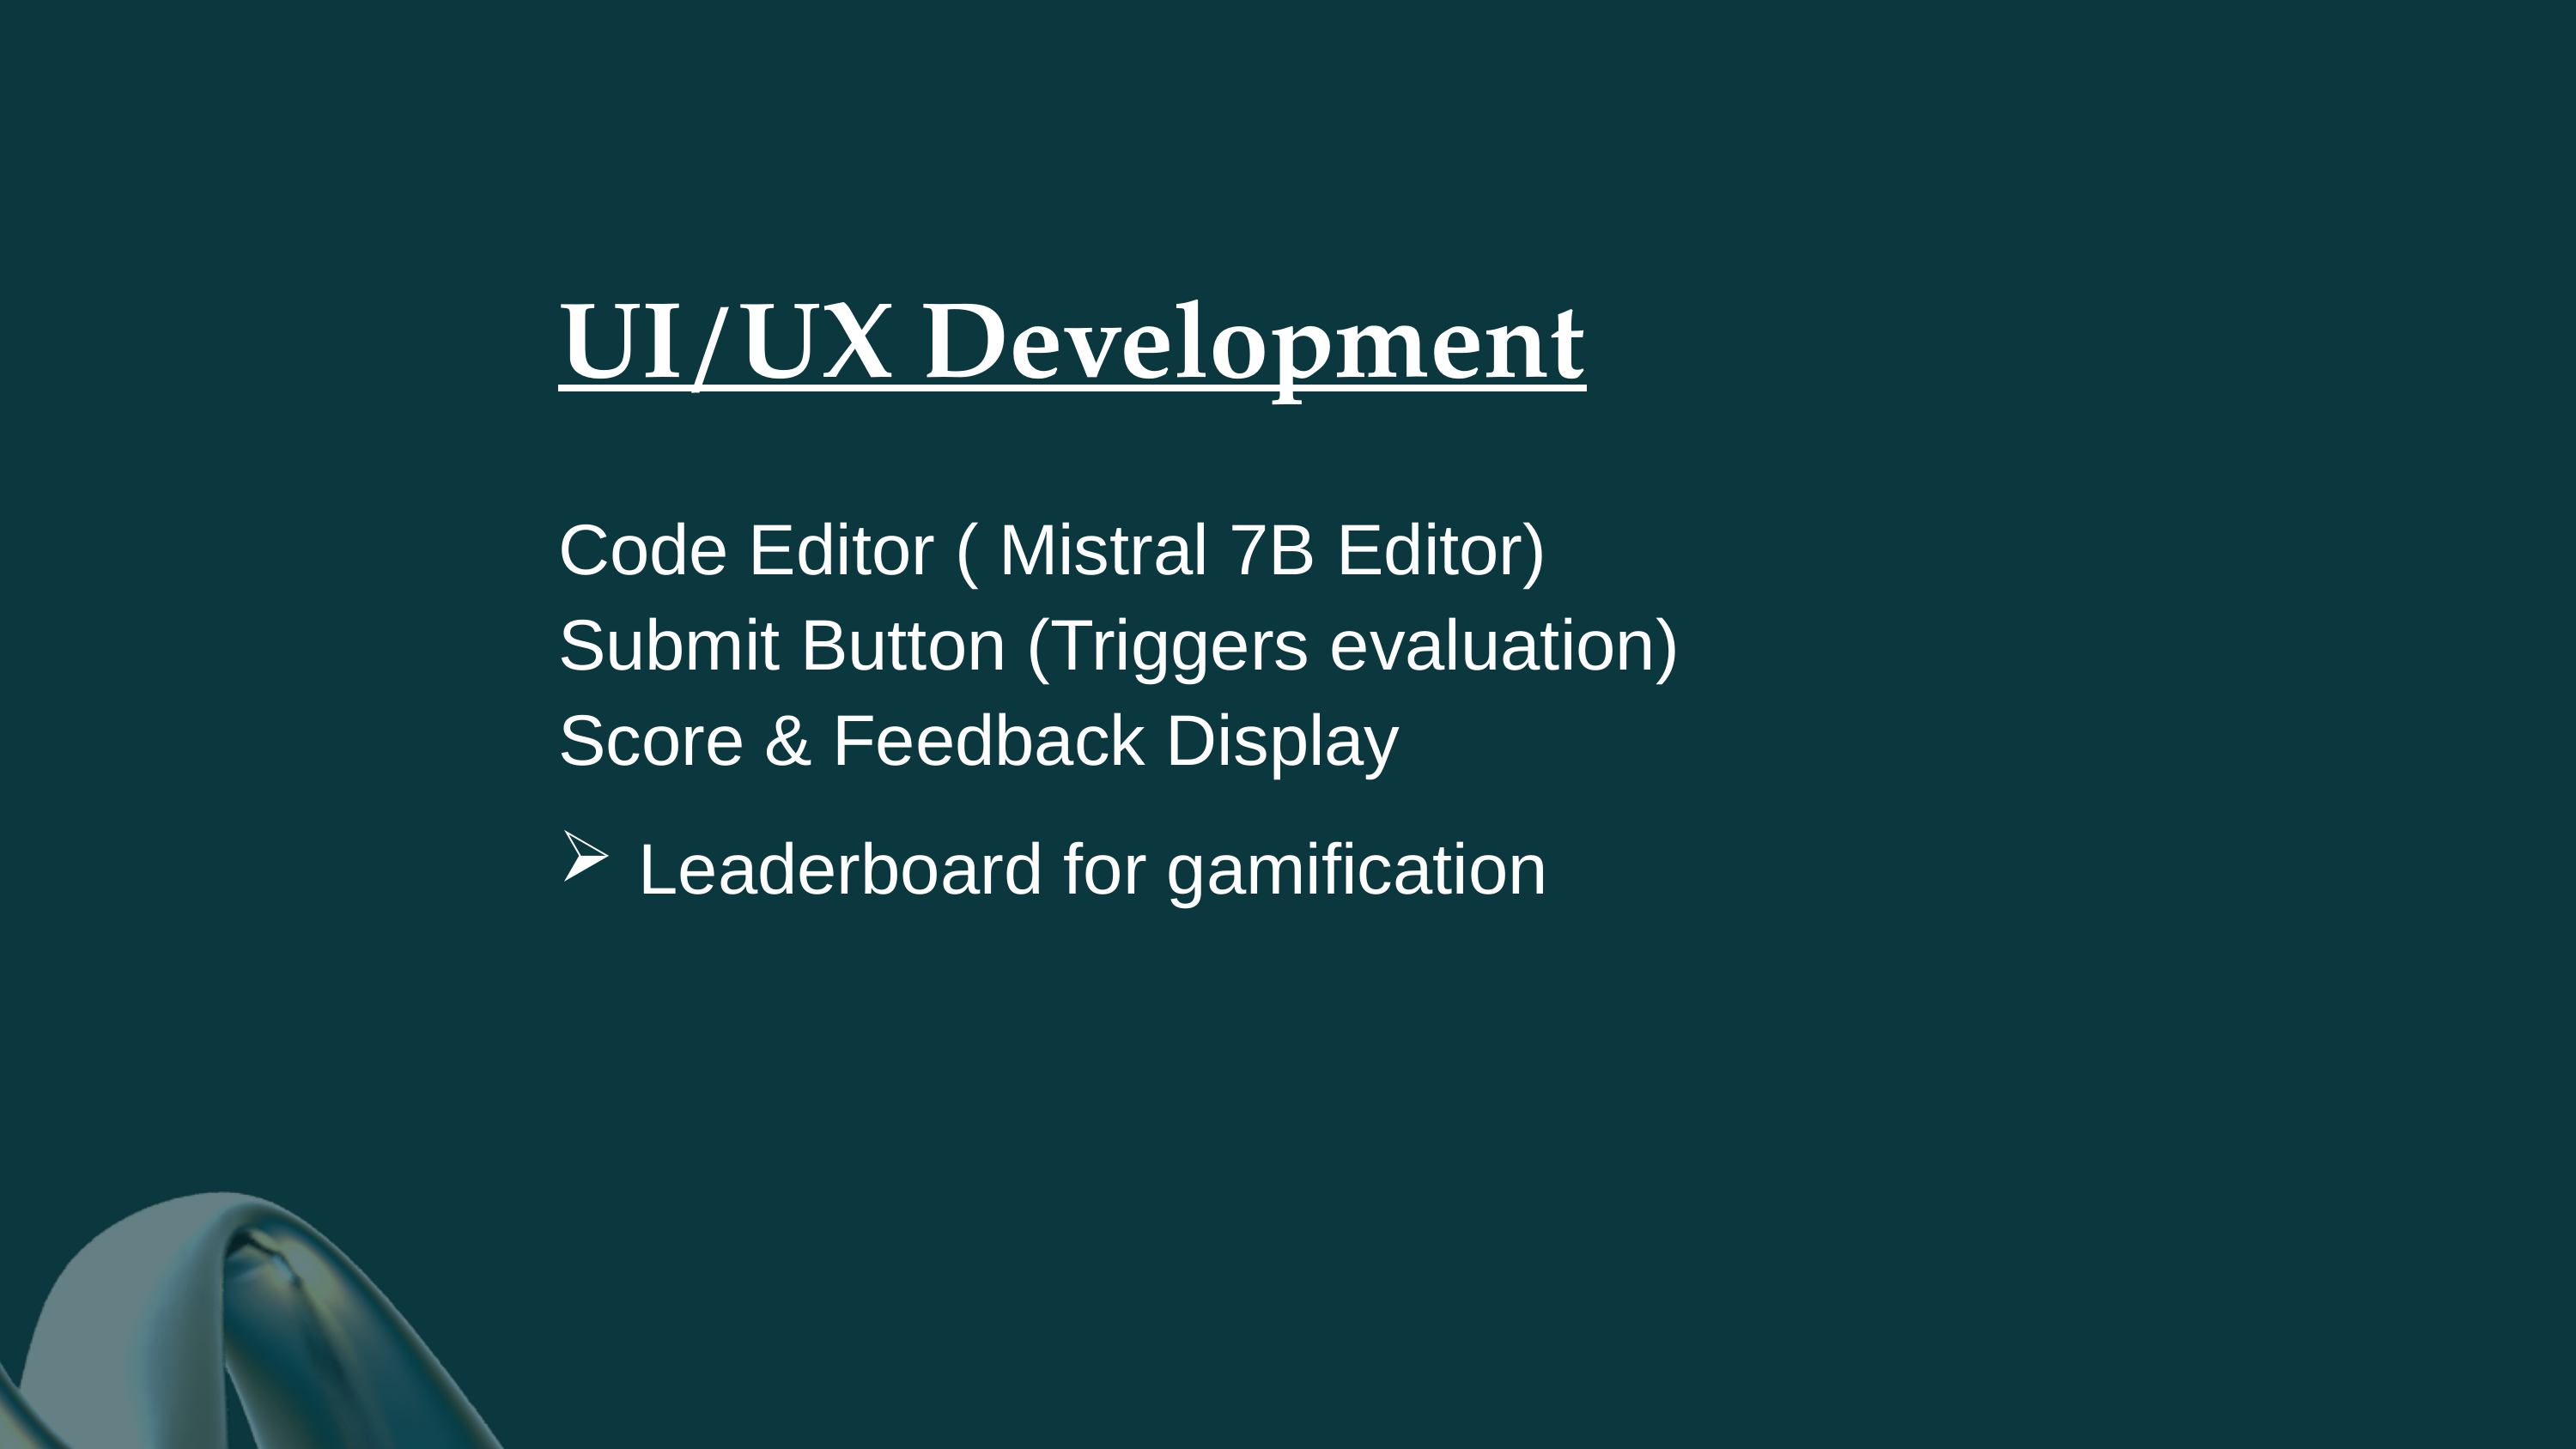

UI/UX Development

Code Editor ( Mistral 7B Editor)
Submit Button (Triggers evaluation)
Score & Feedback Display
Leaderboard for gamification